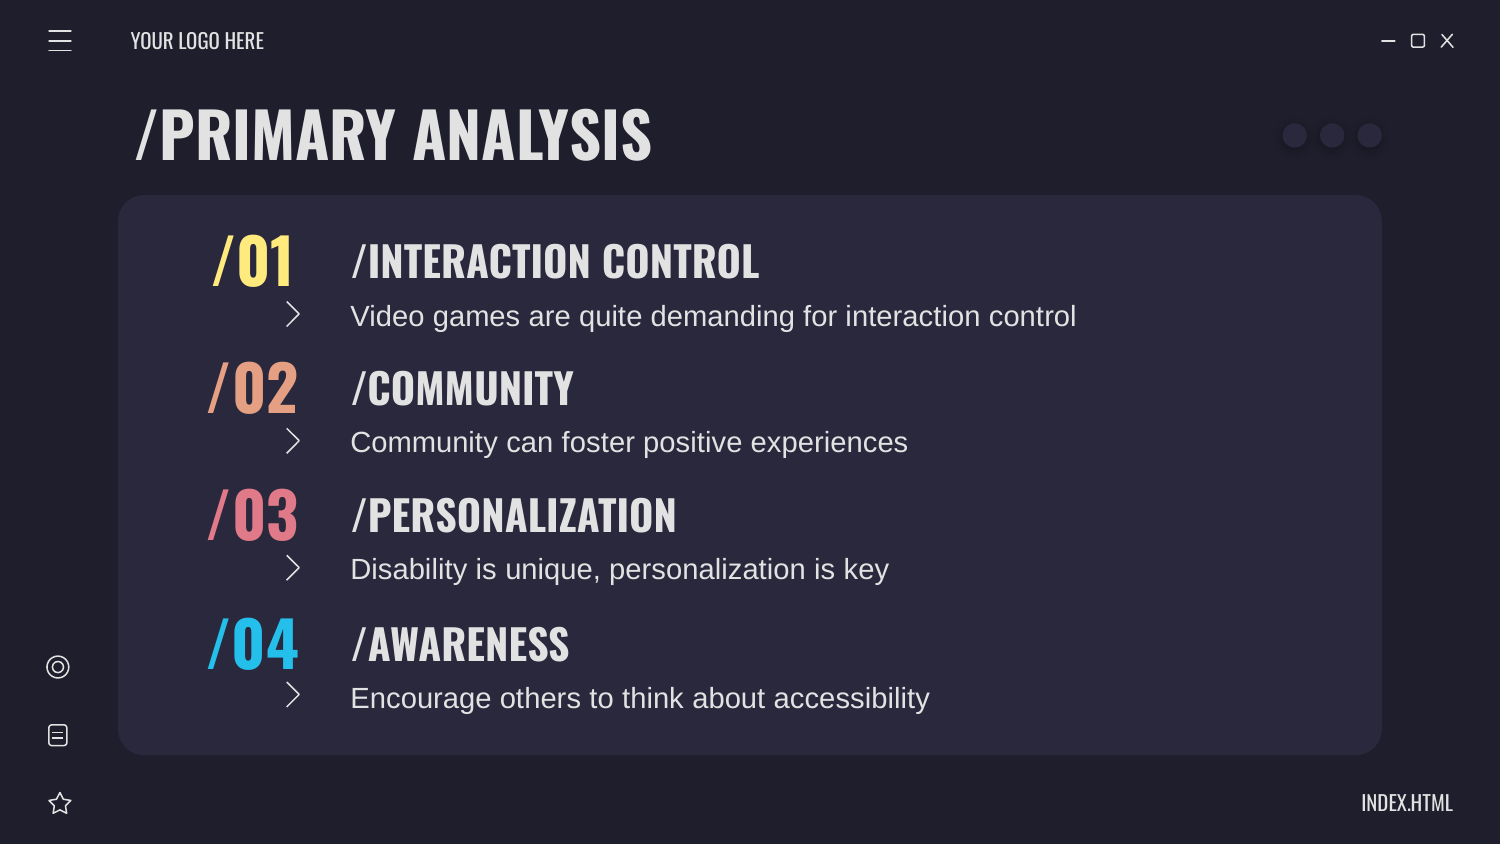

YOUR LOGO HERE

/PRIMARY ANALYSIS

/01
# /INTERACTION CONTROL
Video games are quite demanding for interaction control

/02
/COMMUNITY
Community can foster positive experiences

/03
/PERSONALIZATION
Disability is unique, personalization is key

/04
/AWARENESS

Encourage others to think about accessibility

INDEX.HTML